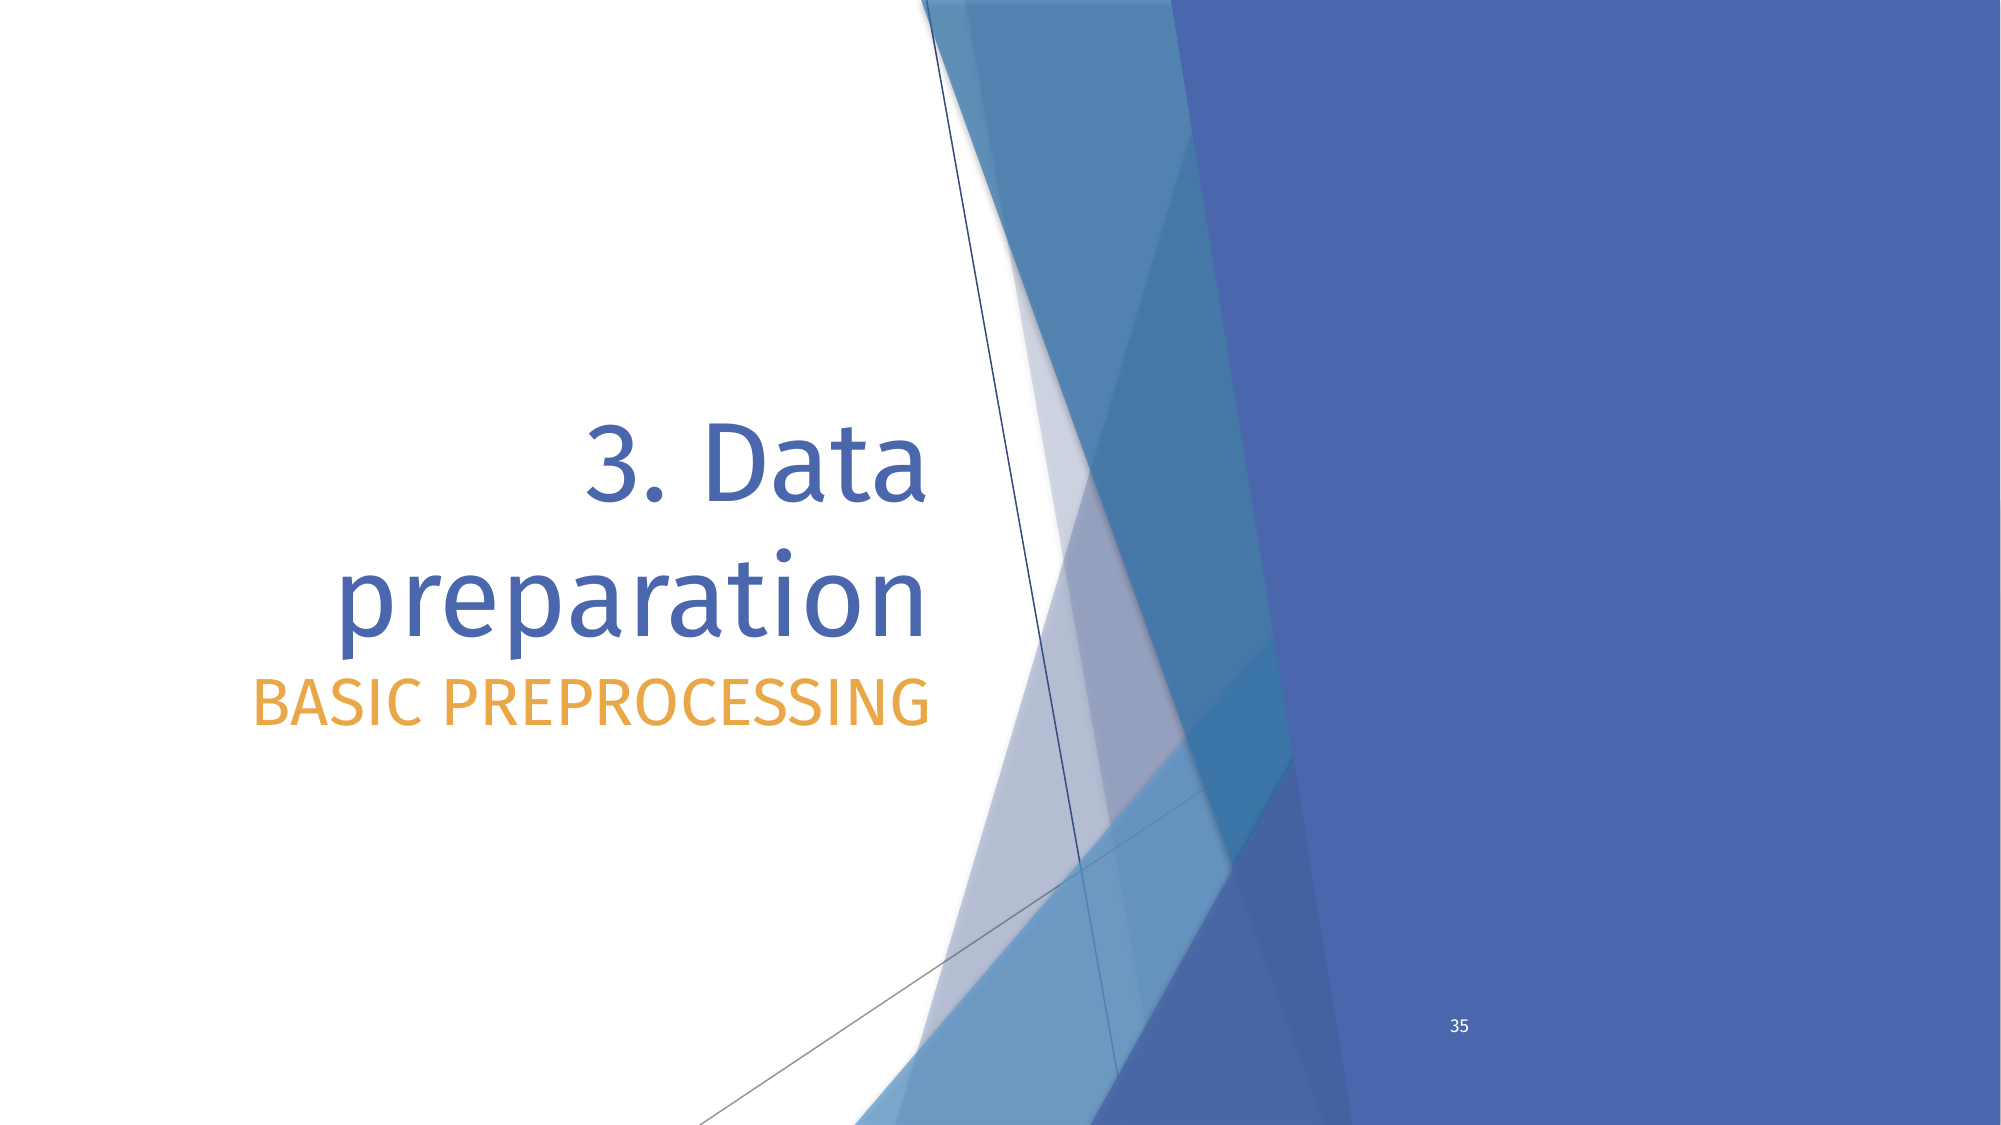

# 3. Data preparation BASIC PREPROCESSING

35